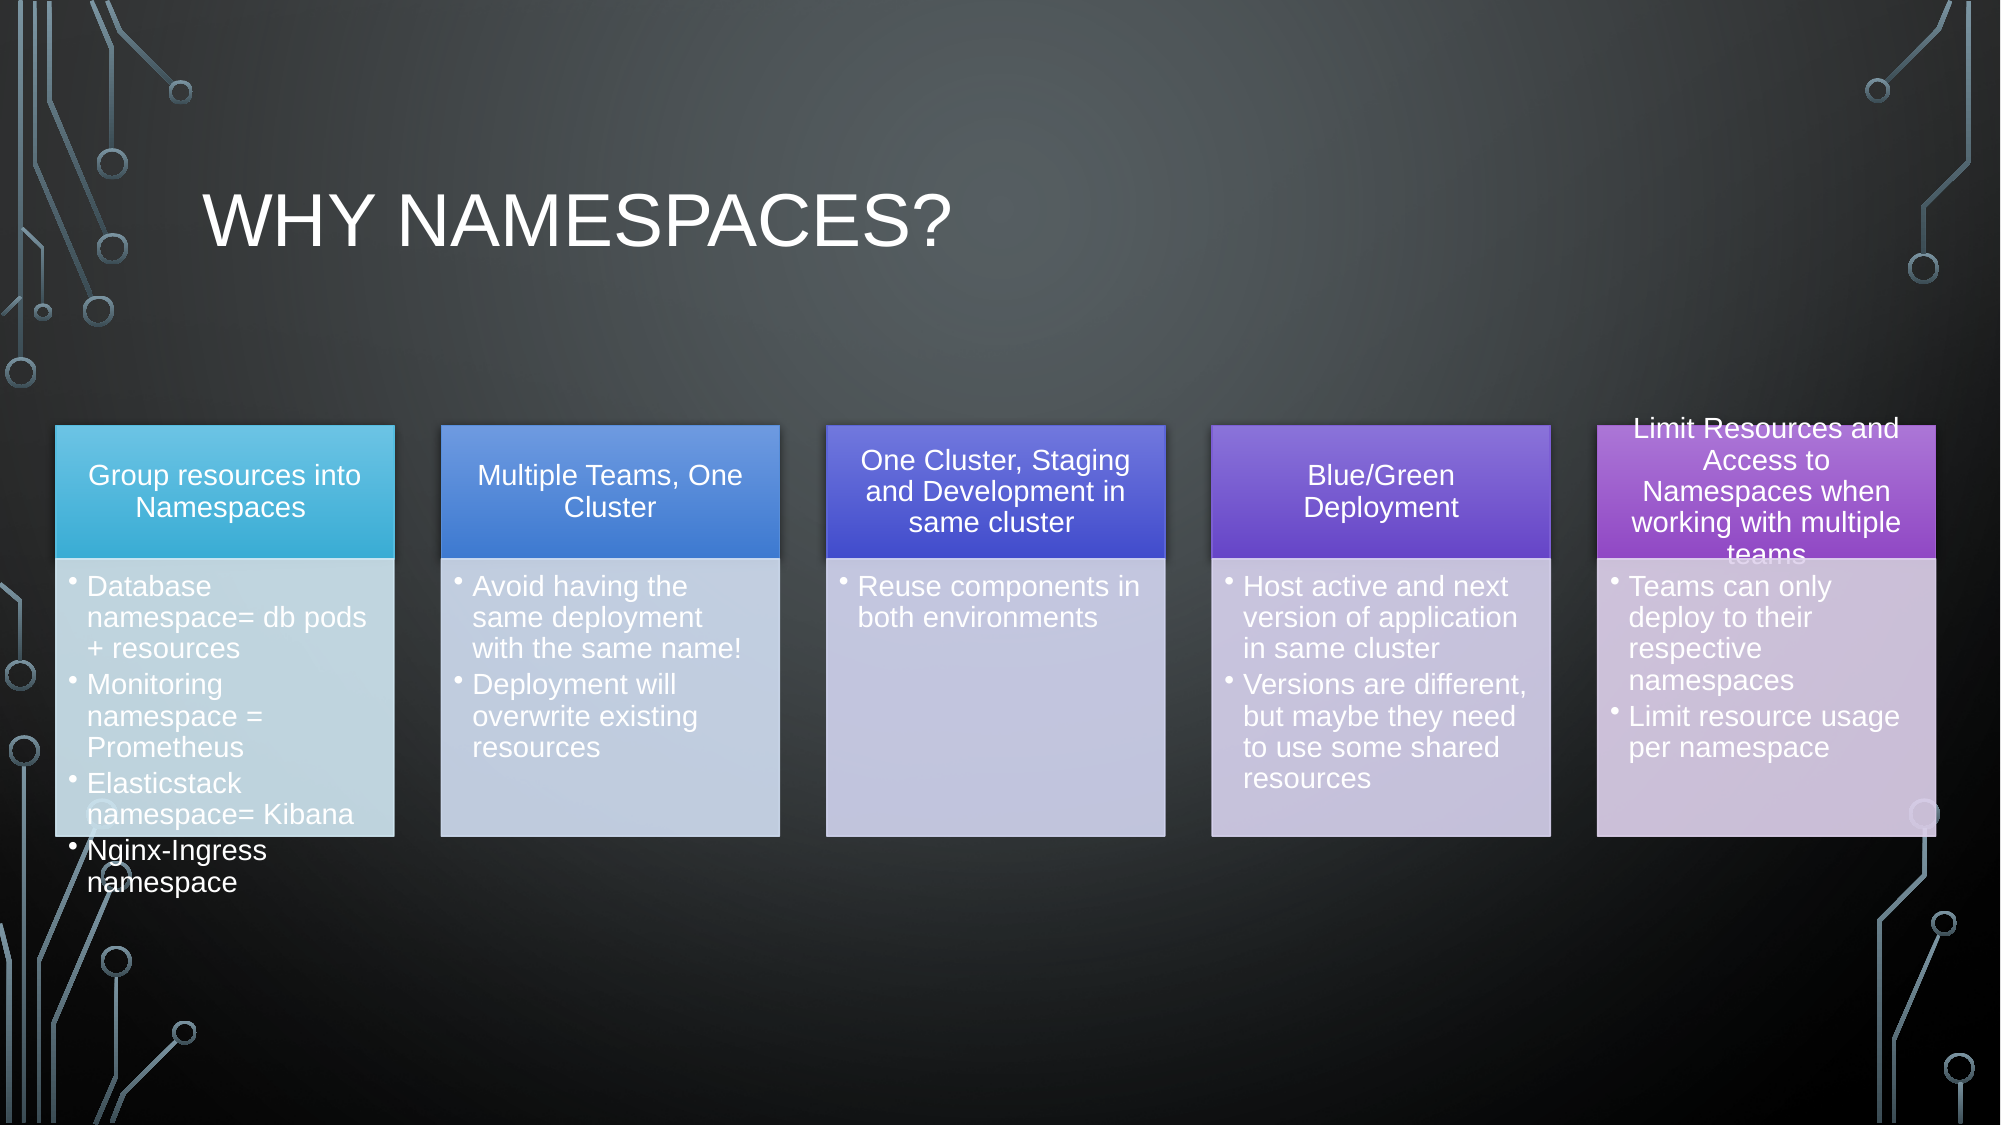

# Why Namespaces?
Group resources into Namespaces
Database namespace= db pods + resources
Monitoring namespace =  Prometheus
Elasticstack namespace= Kibana
Nginx-Ingress namespace
Multiple Teams, One Cluster
Avoid having the same deployment with the same name!
Deployment will overwrite existing resources
One Cluster, Staging and Development in same cluster
Reuse components in both environments
Blue/Green Deployment
Host active and next version of application in same cluster
Versions are different, but maybe they need to use some shared resources
Limit Resources and Access to Namespaces when working with multiple teams
Teams can only deploy to their respective namespaces
Limit resource usage per namespace